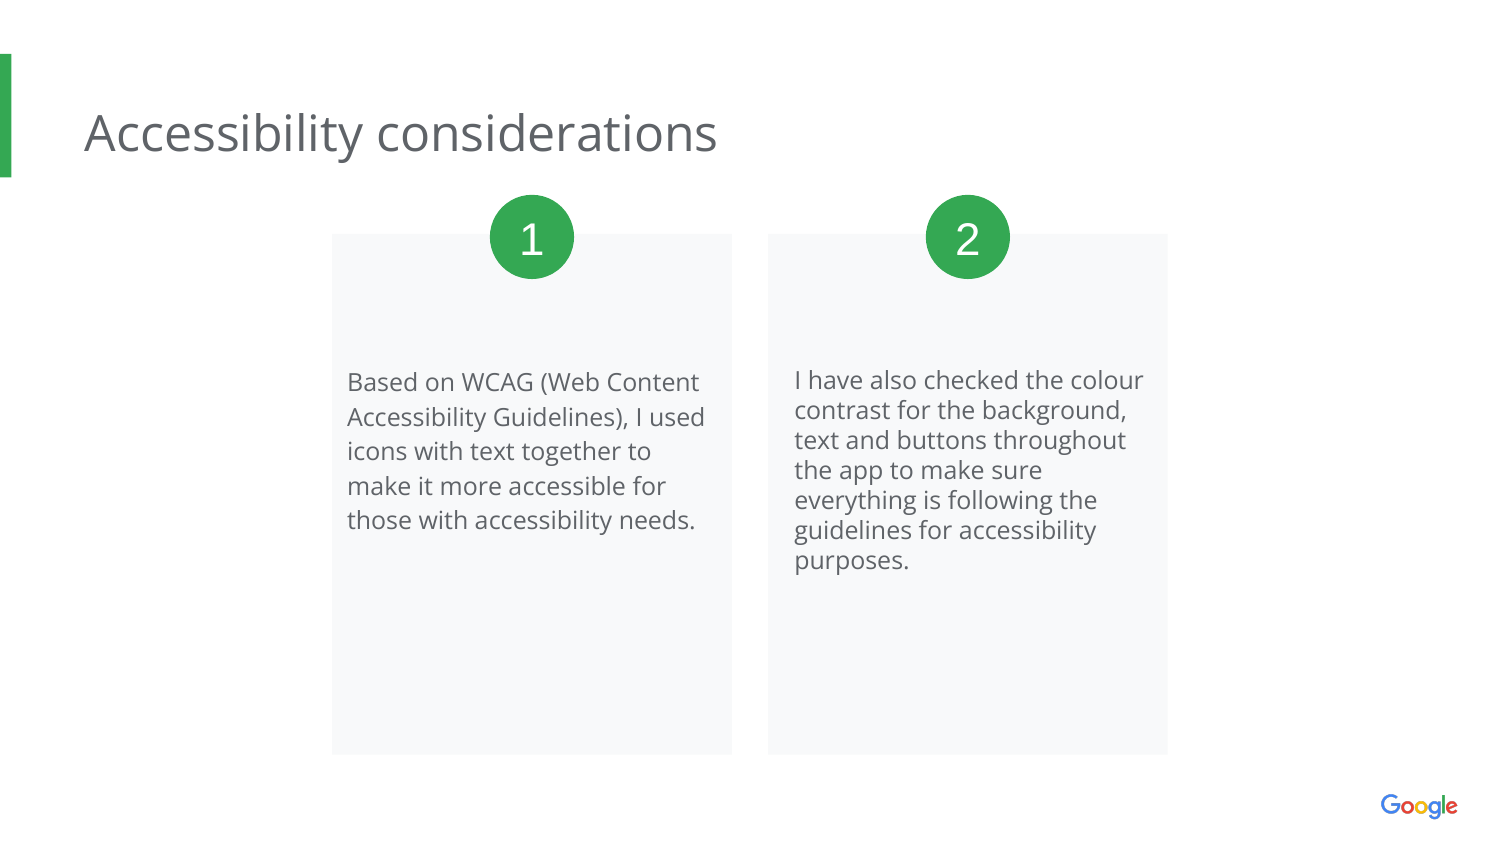

Accessibility considerations
1
2
Based on WCAG (Web Content Accessibility Guidelines), I used icons with text together to make it more accessible for those with accessibility needs.

I have also checked the colour contrast for the background, text and buttons throughout the app to make sure everything is following the guidelines for accessibility purposes.